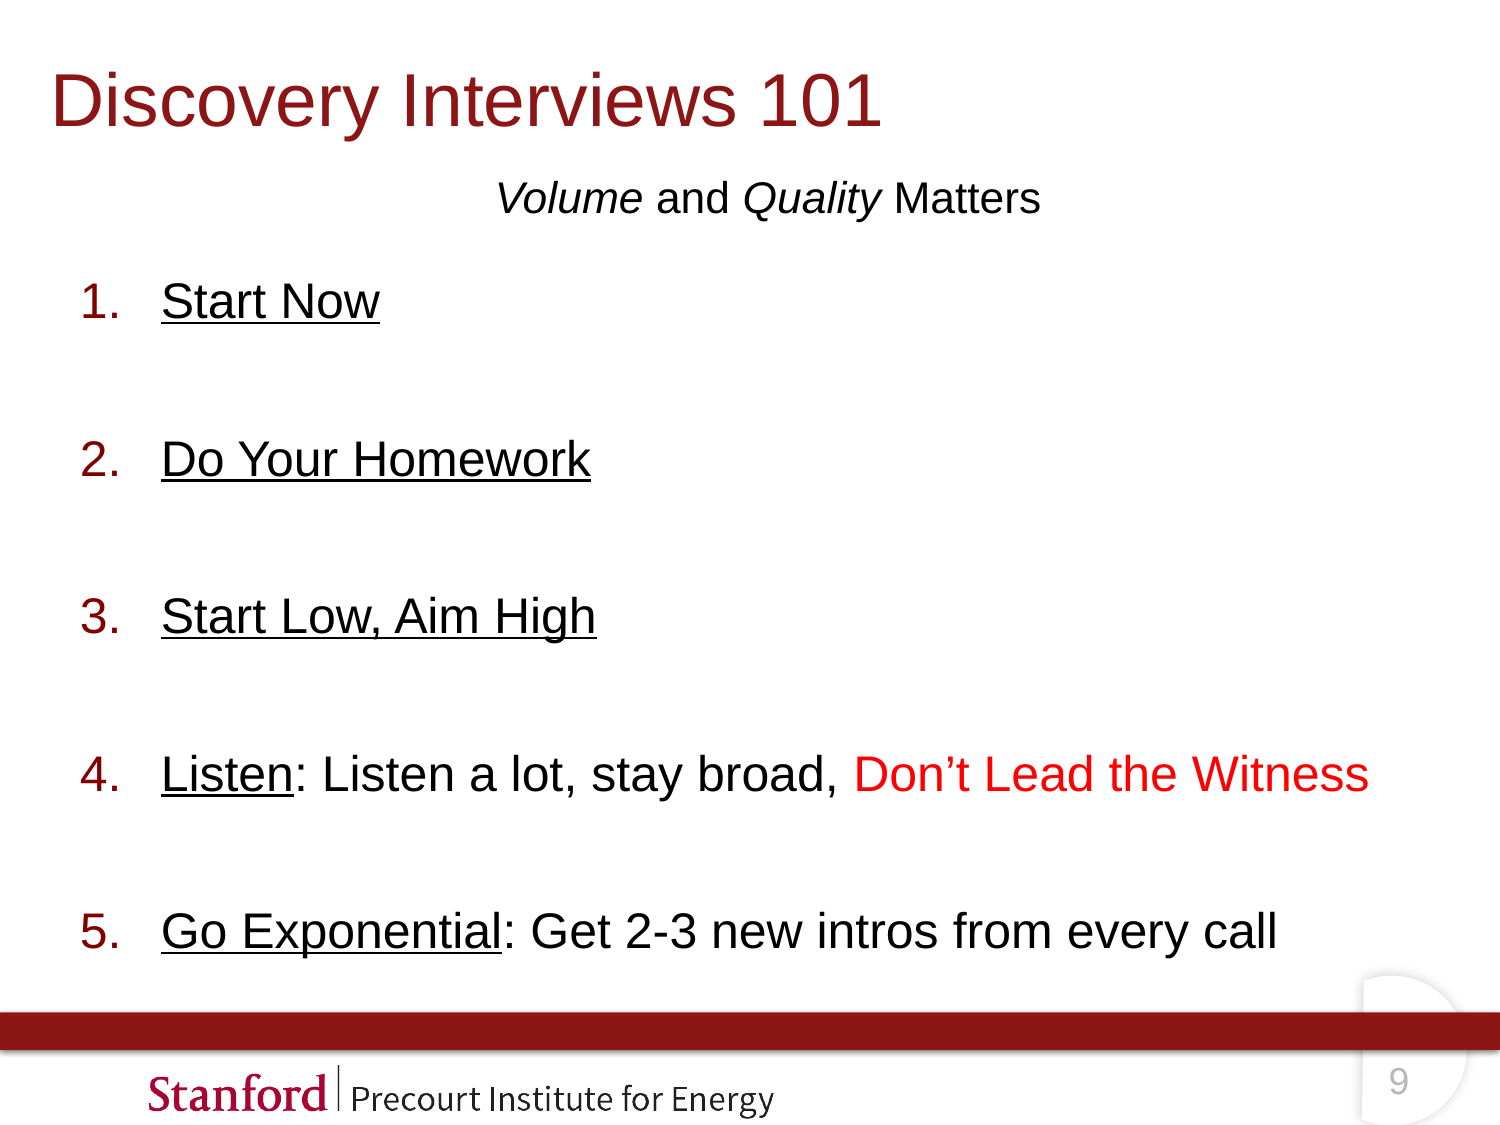

# Discovery Interviews 101
Volume and Quality Matters

Start Now

Do Your Homework

Start Low, Aim High

Listen: Listen a lot, stay broad, Don’t Lead the Witness

Go Exponential: Get 2-3 new intros from every call

9